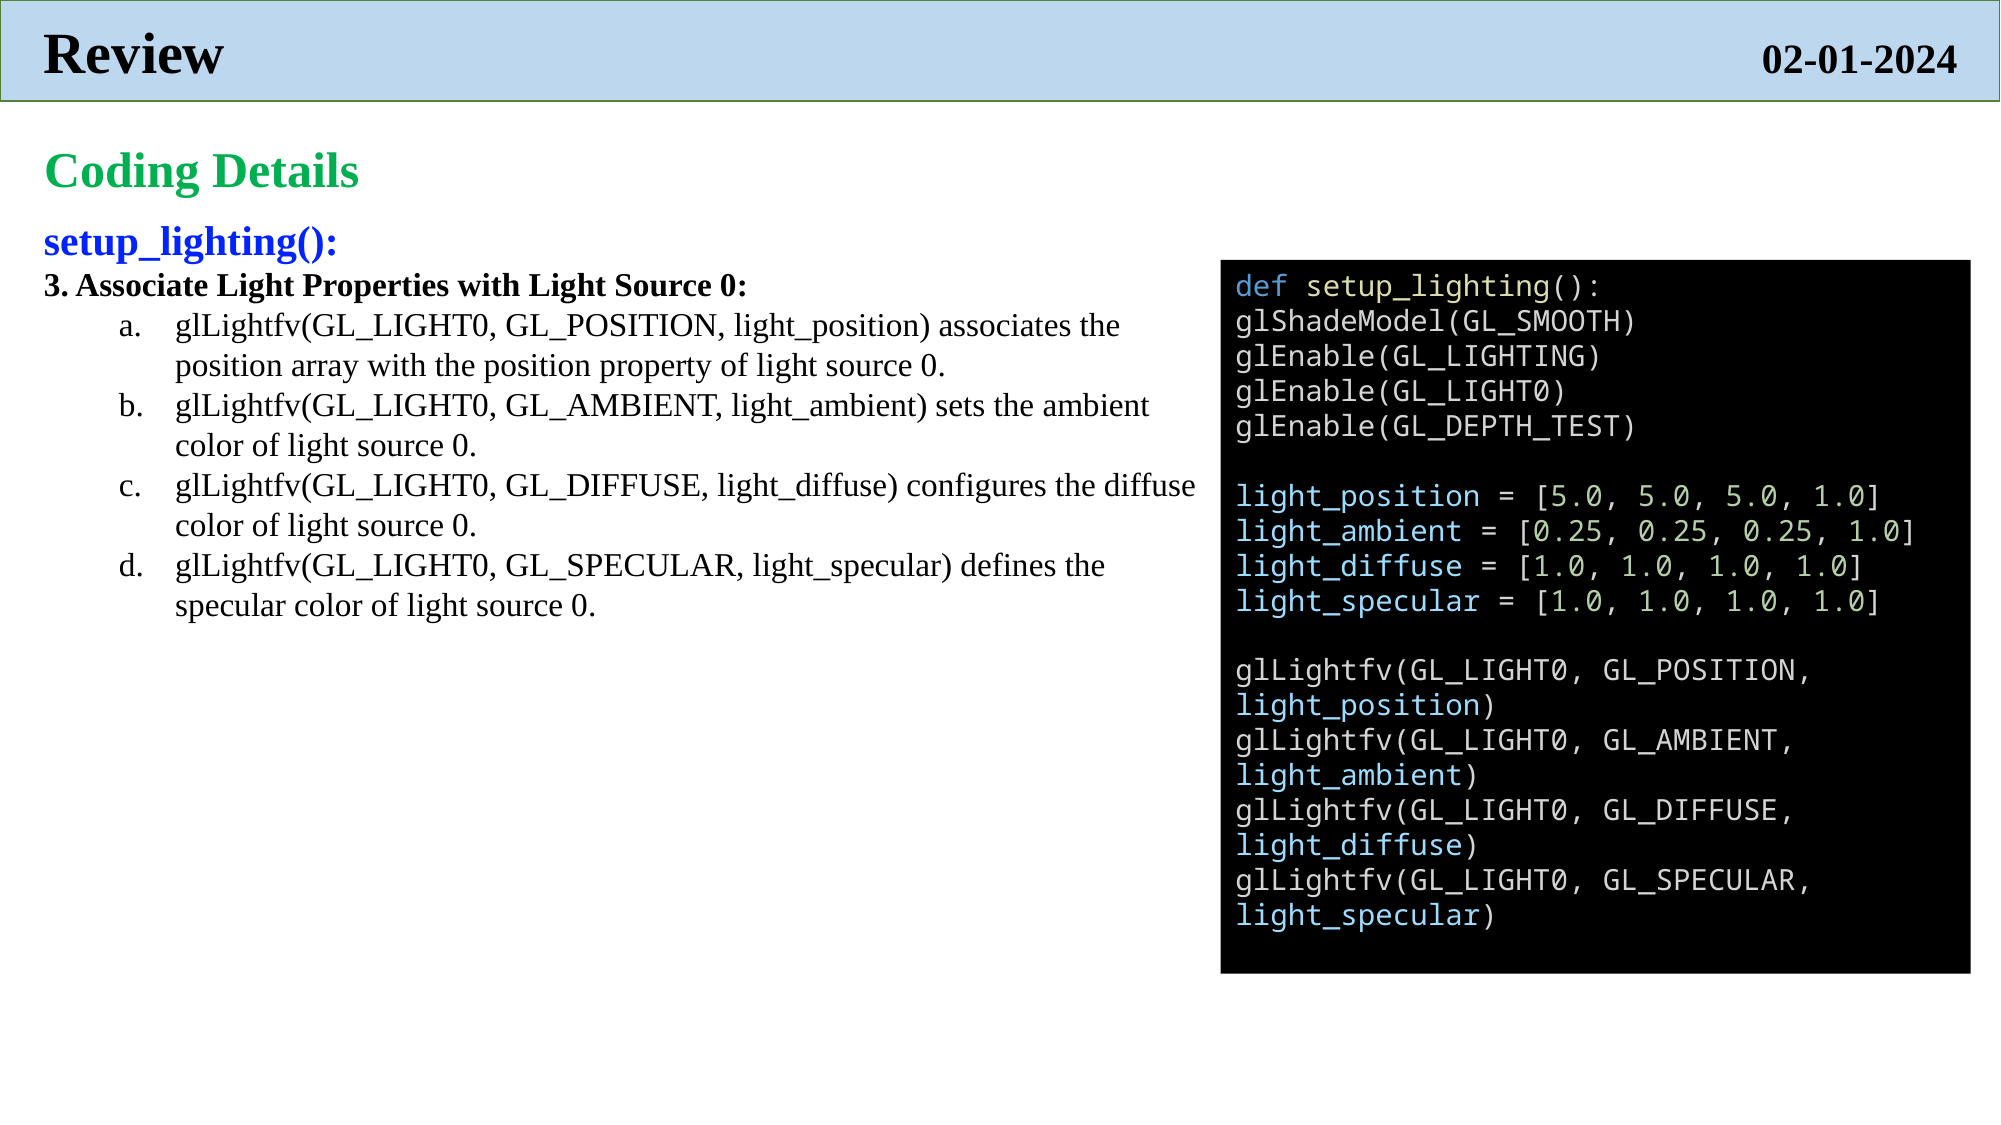

Review                                                                                                          02-01-2024
Coding Details
setup_lighting():
3. Associate Light Properties with Light Source 0:
glLightfv(GL_LIGHT0, GL_POSITION, light_position) associates the position array with the position property of light source 0.
glLightfv(GL_LIGHT0, GL_AMBIENT, light_ambient) sets the ambient color of light source 0.
glLightfv(GL_LIGHT0, GL_DIFFUSE, light_diffuse) configures the diffuse color of light source 0.
glLightfv(GL_LIGHT0, GL_SPECULAR, light_specular) defines the specular color of light source 0.

def setup_lighting():
glShadeModel(GL_SMOOTH)
glEnable(GL_LIGHTING)
glEnable(GL_LIGHT0)
glEnable(GL_DEPTH_TEST)
light_position = [5.0, 5.0, 5.0, 1.0]
light_ambient = [0.25, 0.25, 0.25, 1.0]
light_diffuse = [1.0, 1.0, 1.0, 1.0]
light_specular = [1.0, 1.0, 1.0, 1.0]
glLightfv(GL_LIGHT0, GL_POSITION, light_position)
glLightfv(GL_LIGHT0, GL_AMBIENT, light_ambient)
glLightfv(GL_LIGHT0, GL_DIFFUSE, light_diffuse)
glLightfv(GL_LIGHT0, GL_SPECULAR, light_specular)